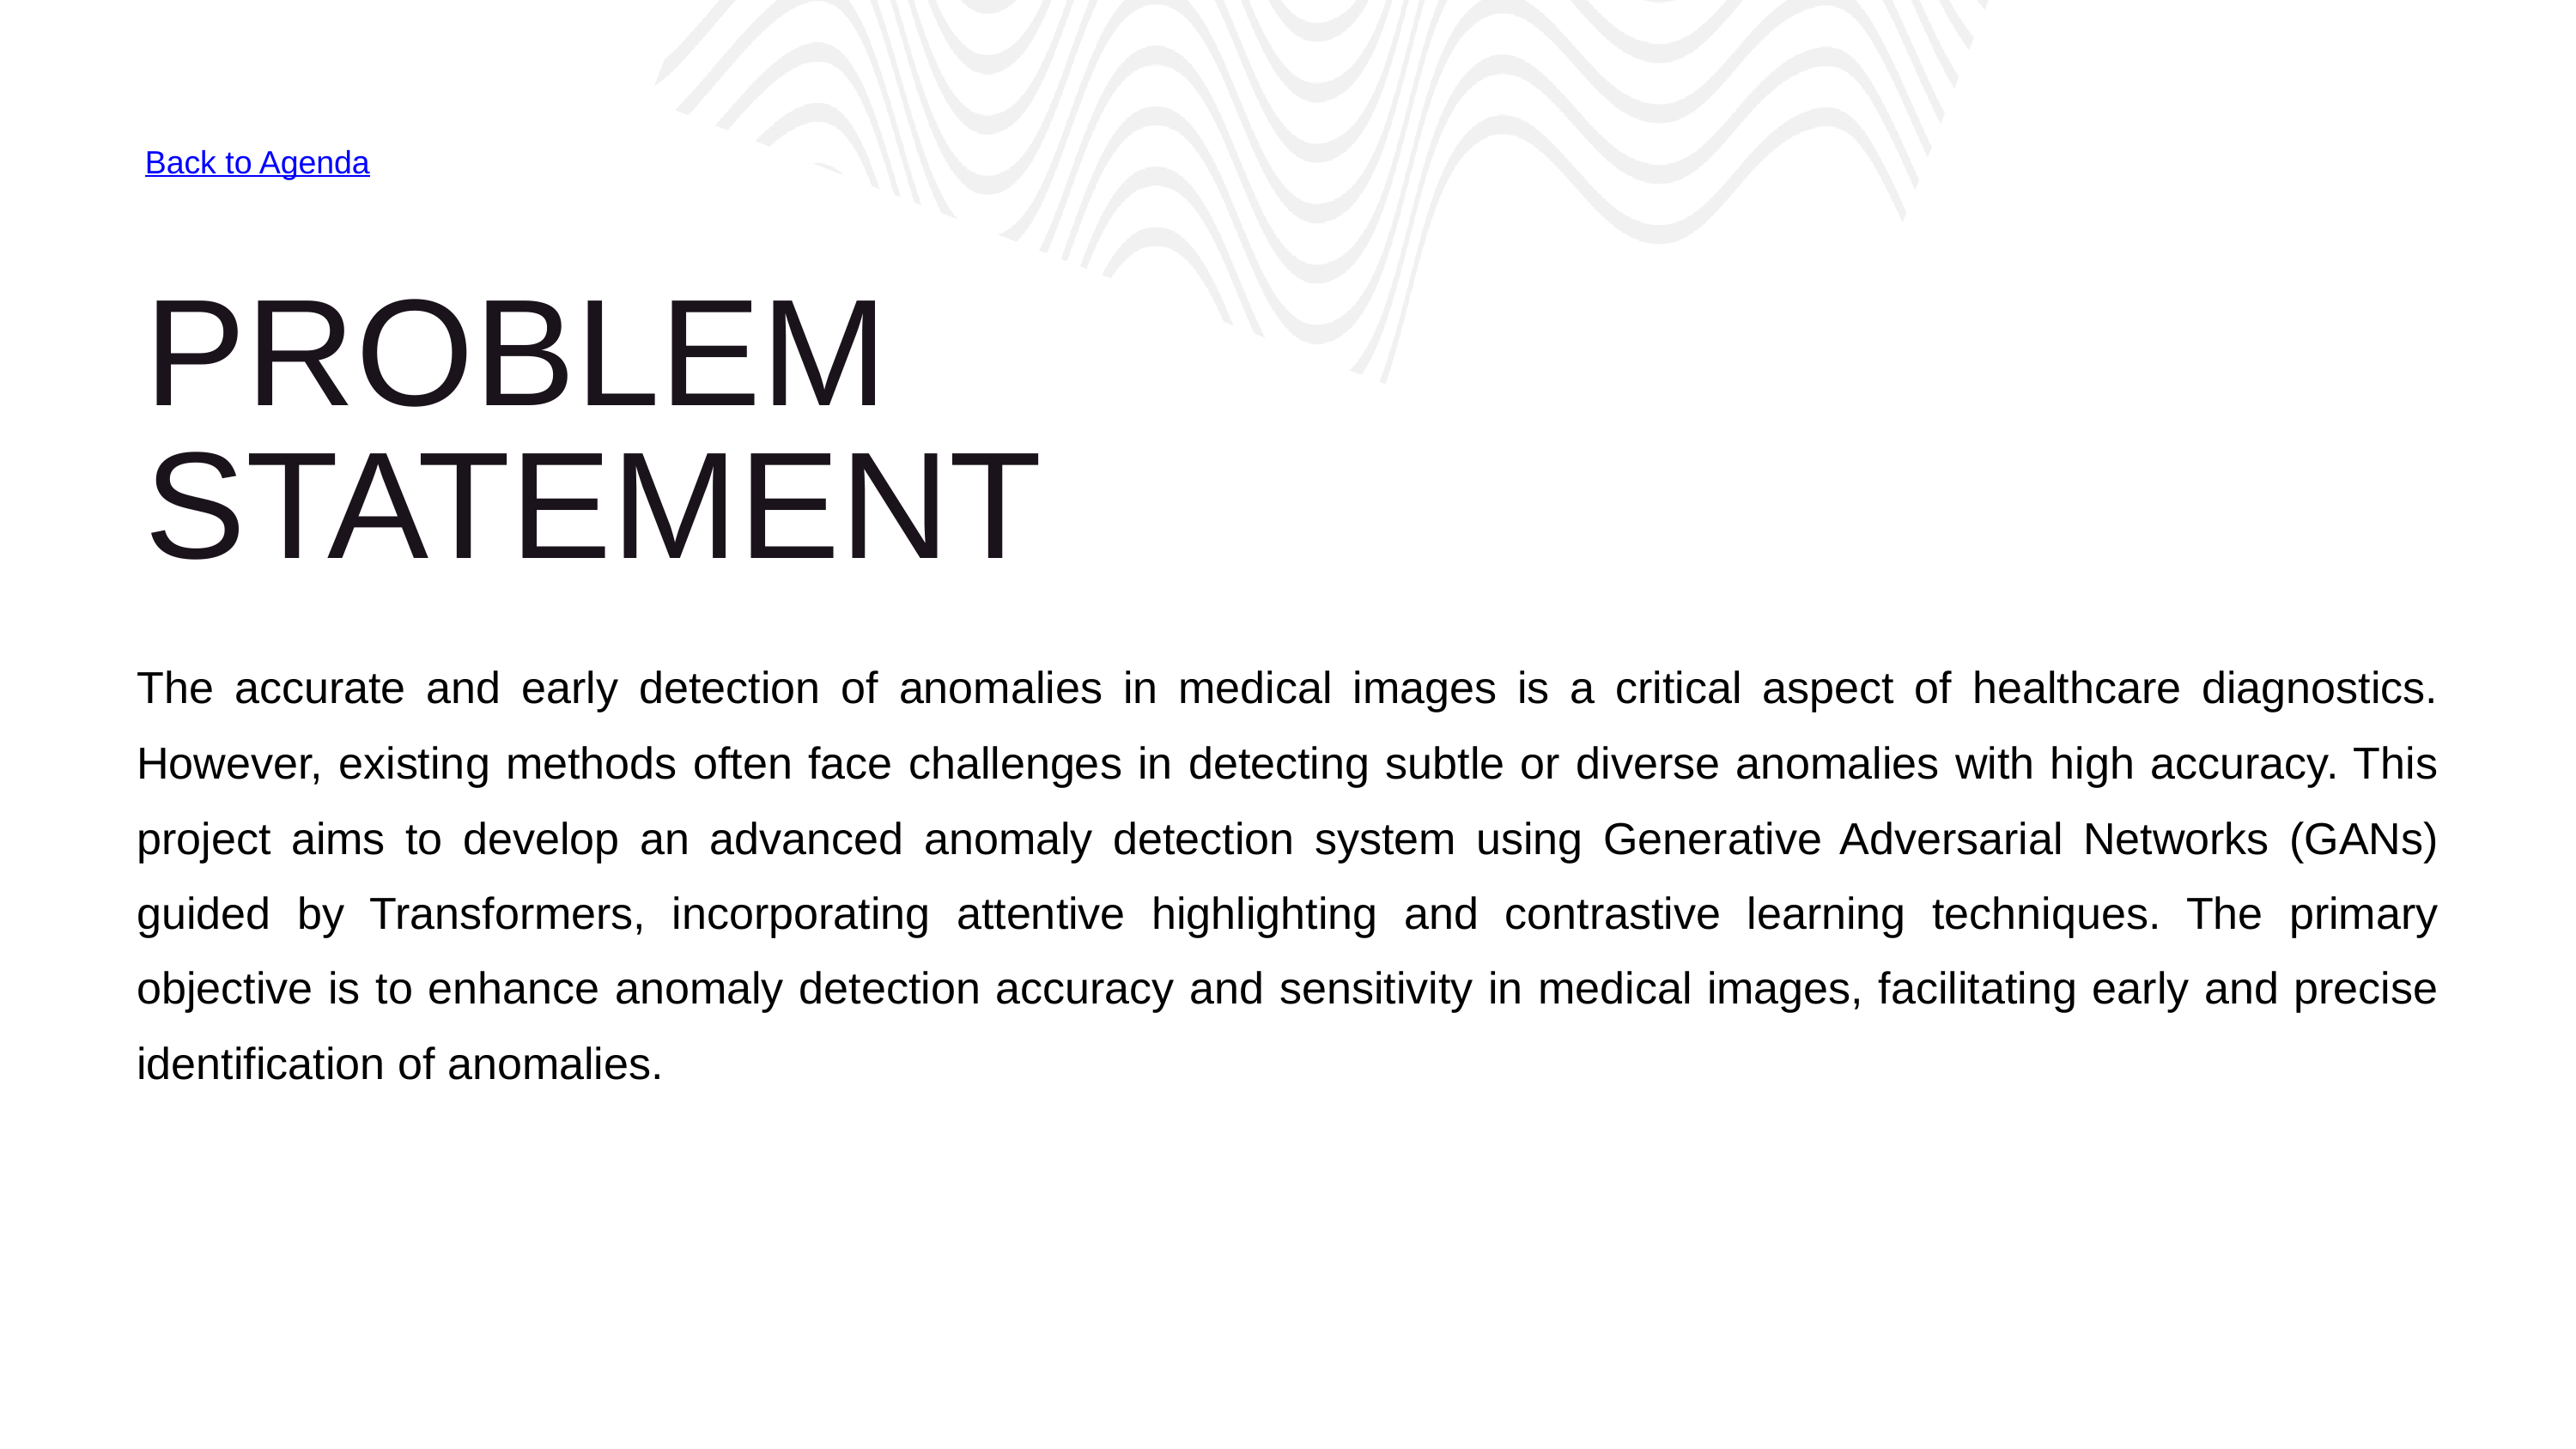

Back to Agenda
PROBLEM STATEMENT
The accurate and early detection of anomalies in medical images is a critical aspect of healthcare diagnostics. However, existing methods often face challenges in detecting subtle or diverse anomalies with high accuracy. This project aims to develop an advanced anomaly detection system using Generative Adversarial Networks (GANs) guided by Transformers, incorporating attentive highlighting and contrastive learning techniques. The primary objective is to enhance anomaly detection accuracy and sensitivity in medical images, facilitating early and precise identification of anomalies.